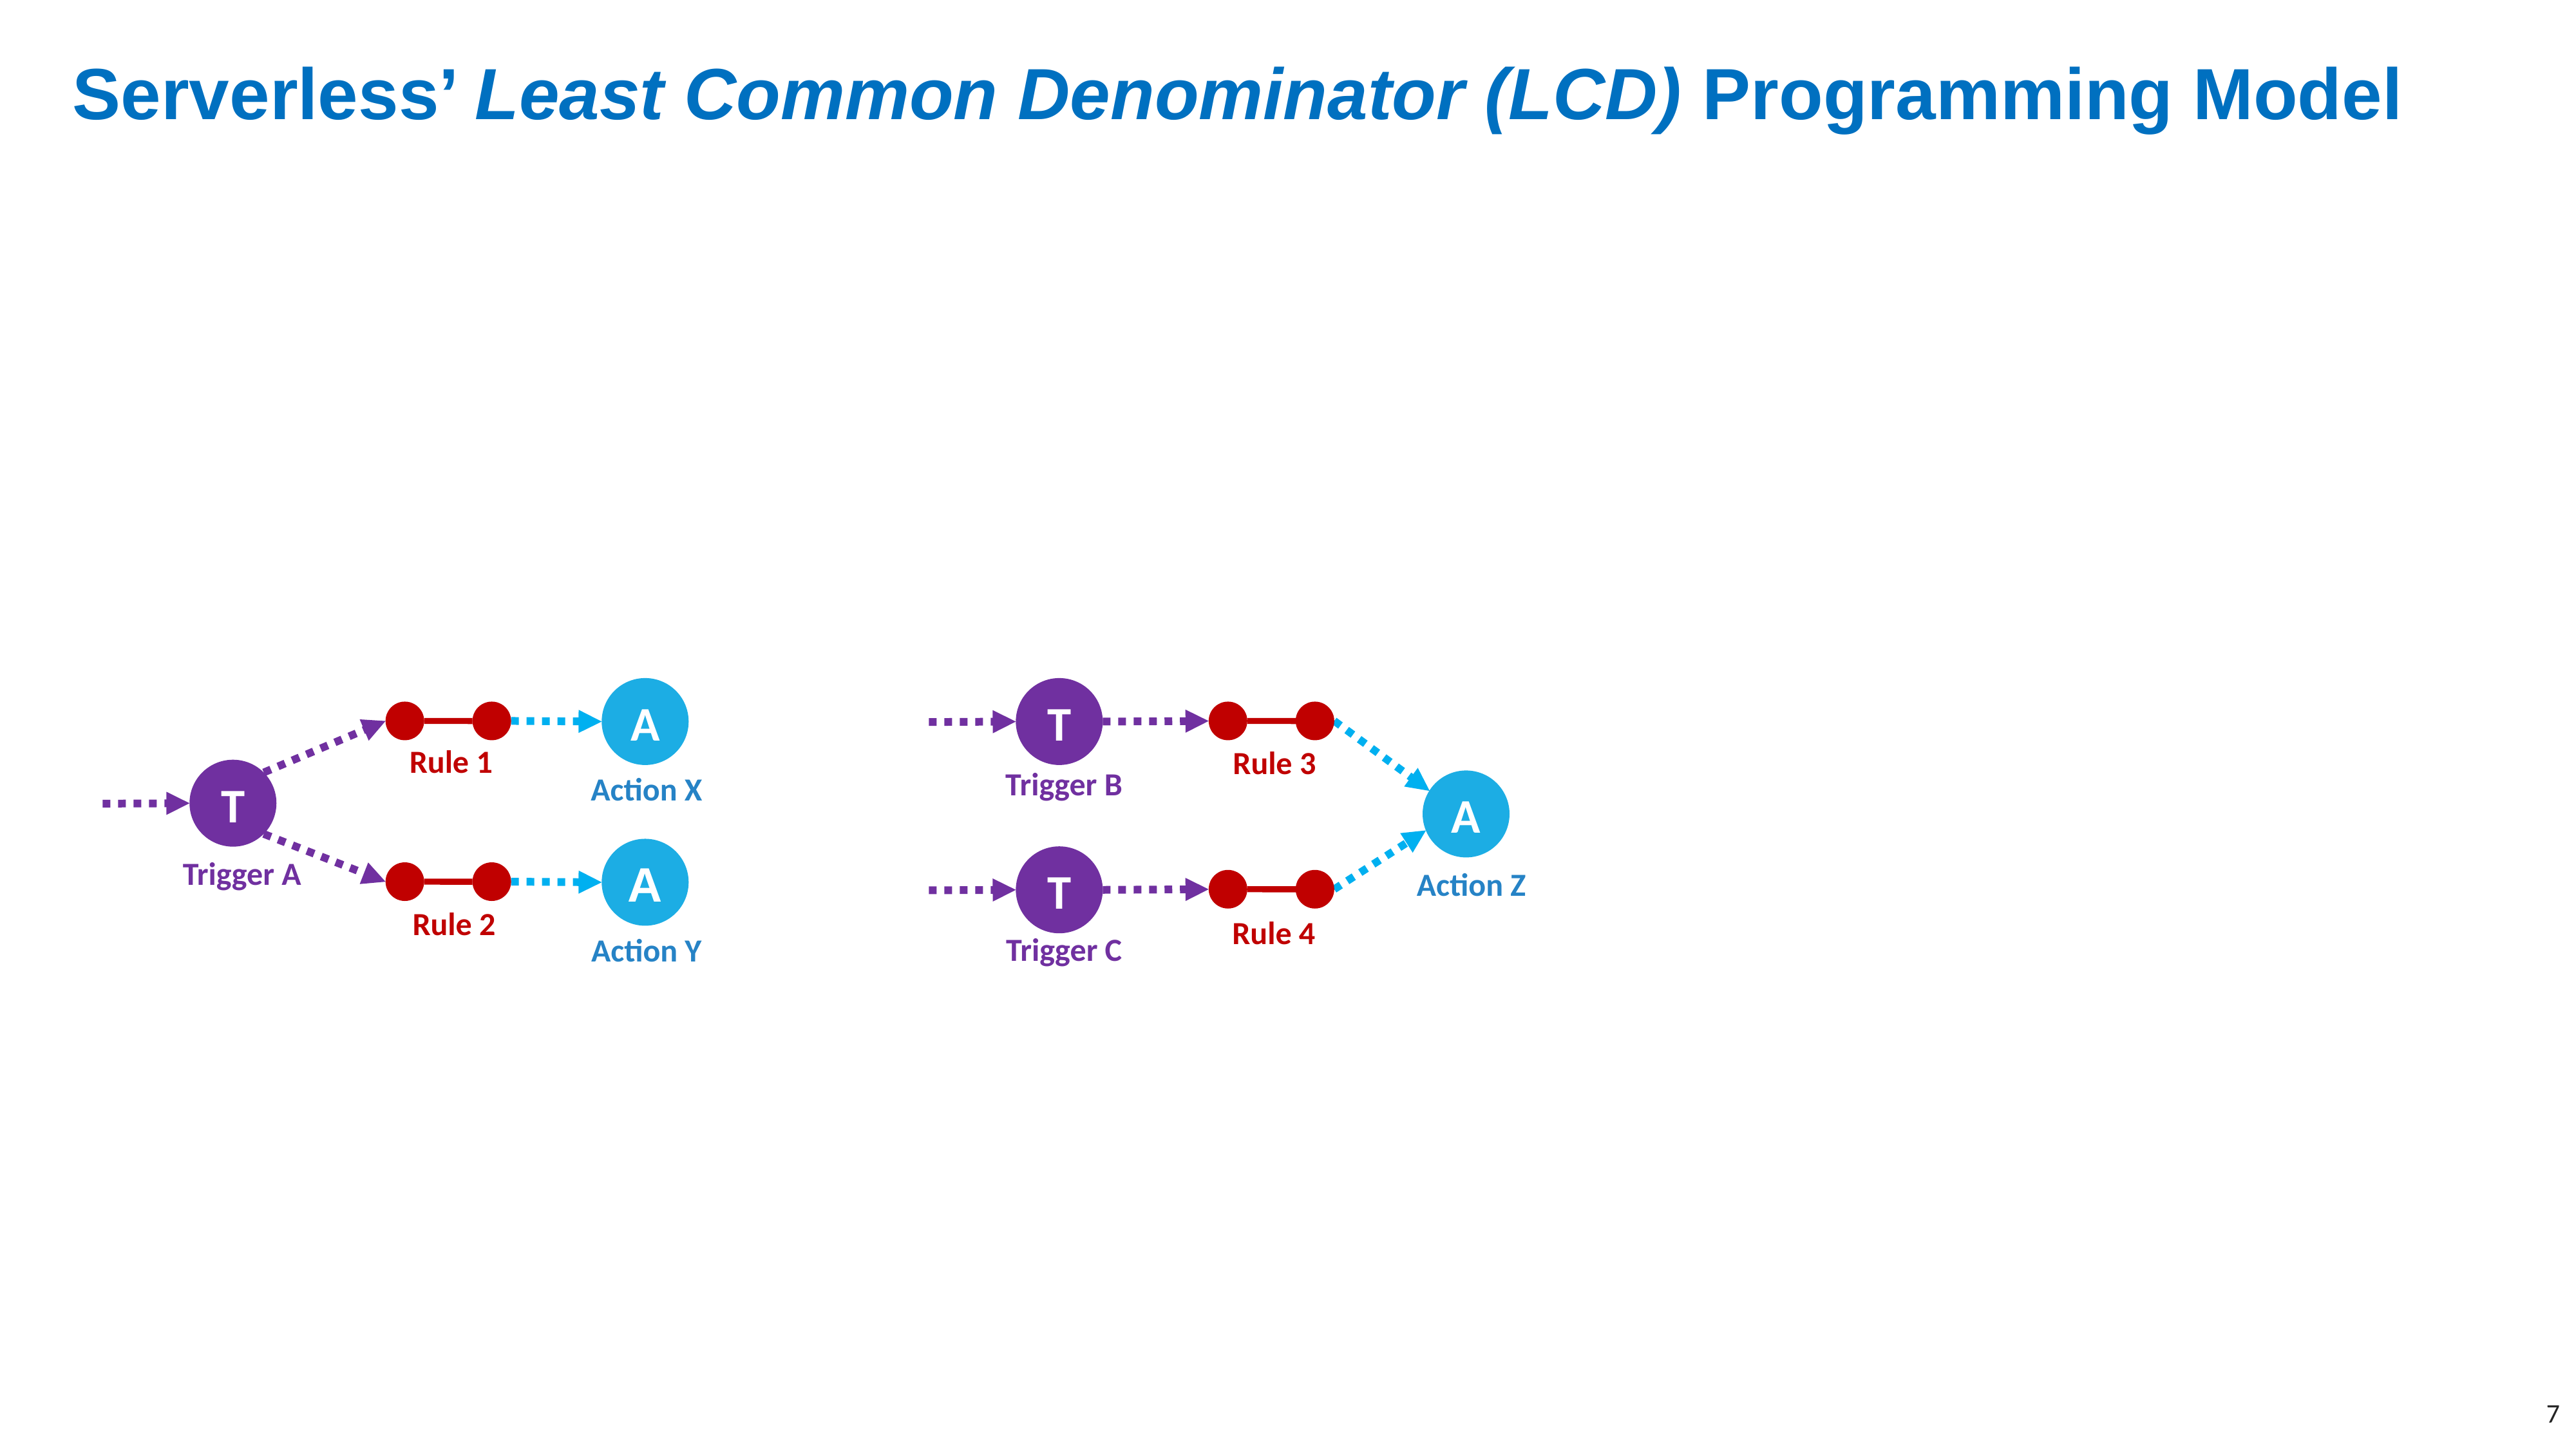

# Serverless’ Least Common Denominator (LCD) Programming Model
A

Rule 1
T
Action X
A
Trigger A

Rule 2
Action Y
T

Rule 3
Trigger B
A
T
Action Z

Rule 4
Trigger C
7